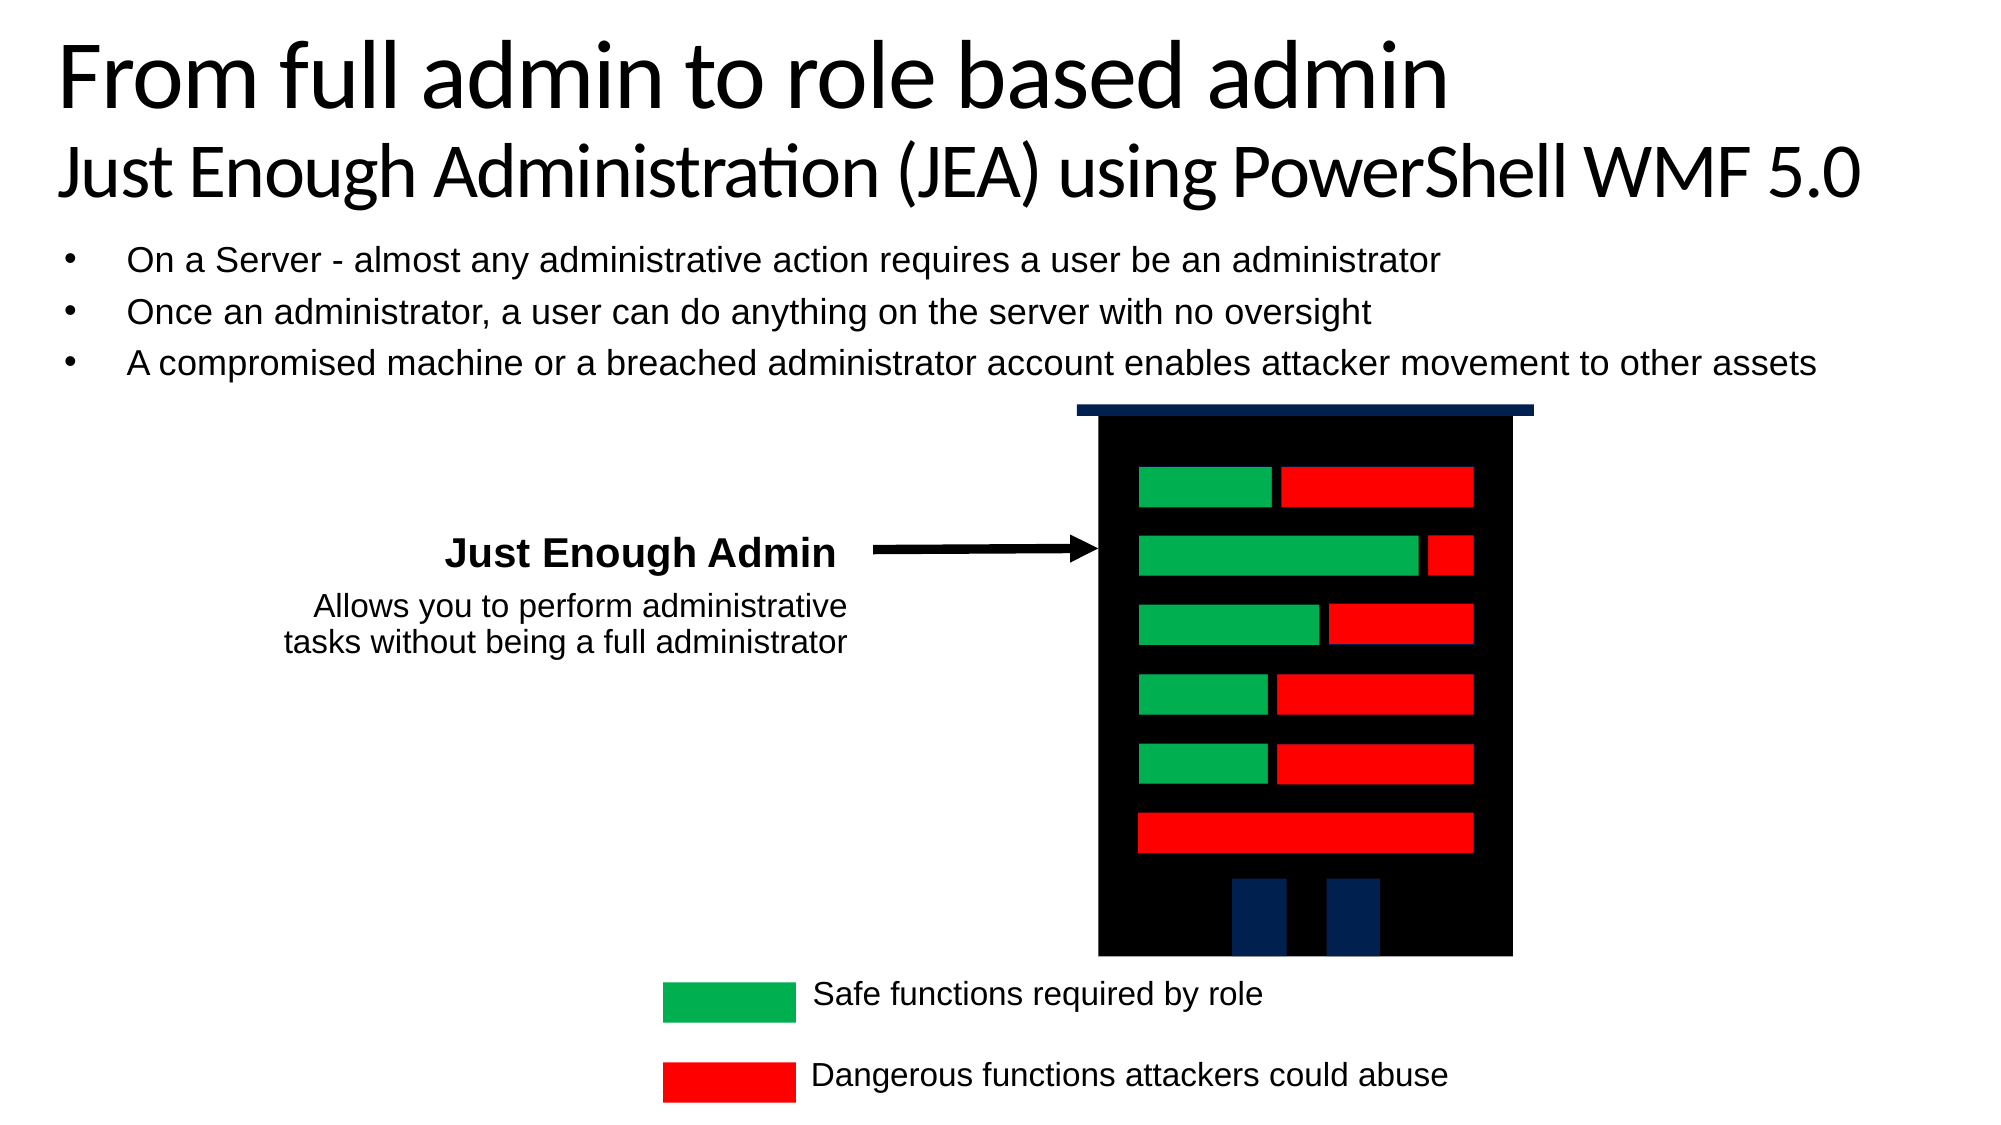

From full admin to role based admin
Just Enough Administration (JEA) using PowerShell WMF 5.0
On a Server - almost any administrative action requires a user be an administrator
Once an administrator, a user can do anything on the server with no oversight
A compromised machine or a breached administrator account enables attacker movement to other assets

Just Enough Admin
Allows you to perform administrative tasks without being a full administrator

Safe functions required by role

Dangerous functions attackers could abuse